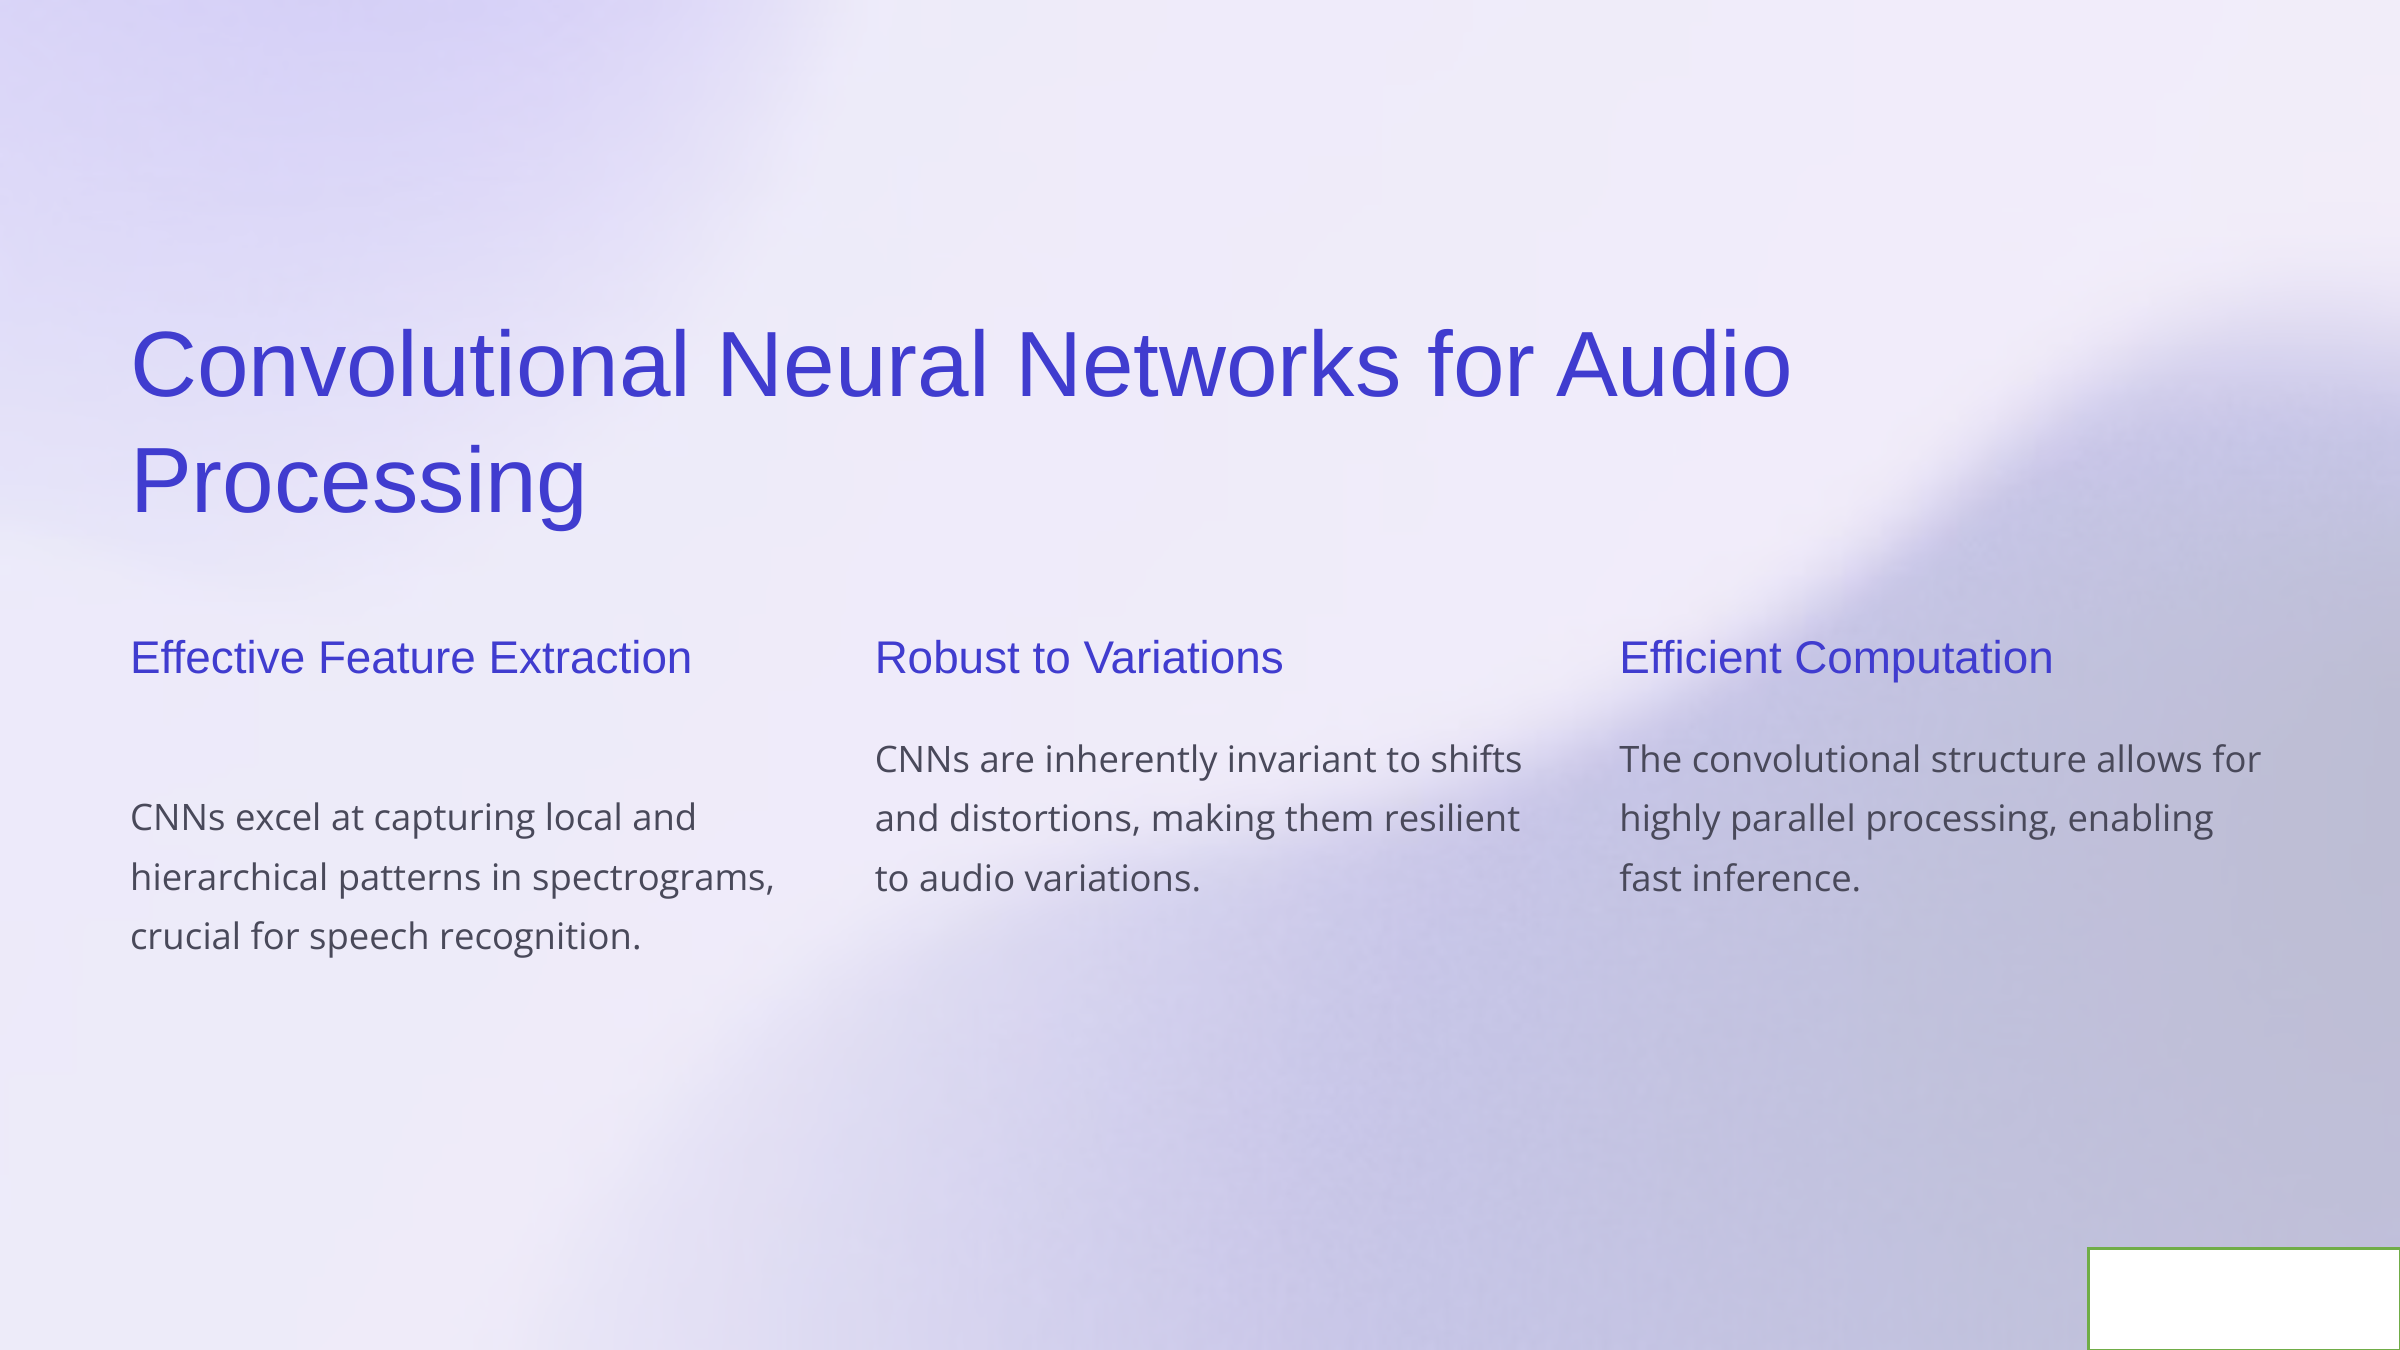

Convolutional Neural Networks for Audio Processing
Effective Feature Extraction
Robust to Variations
Efficient Computation
CNNs are inherently invariant to shifts and distortions, making them resilient to audio variations.
The convolutional structure allows for highly parallel processing, enabling fast inference.
CNNs excel at capturing local and hierarchical patterns in spectrograms, crucial for speech recognition.